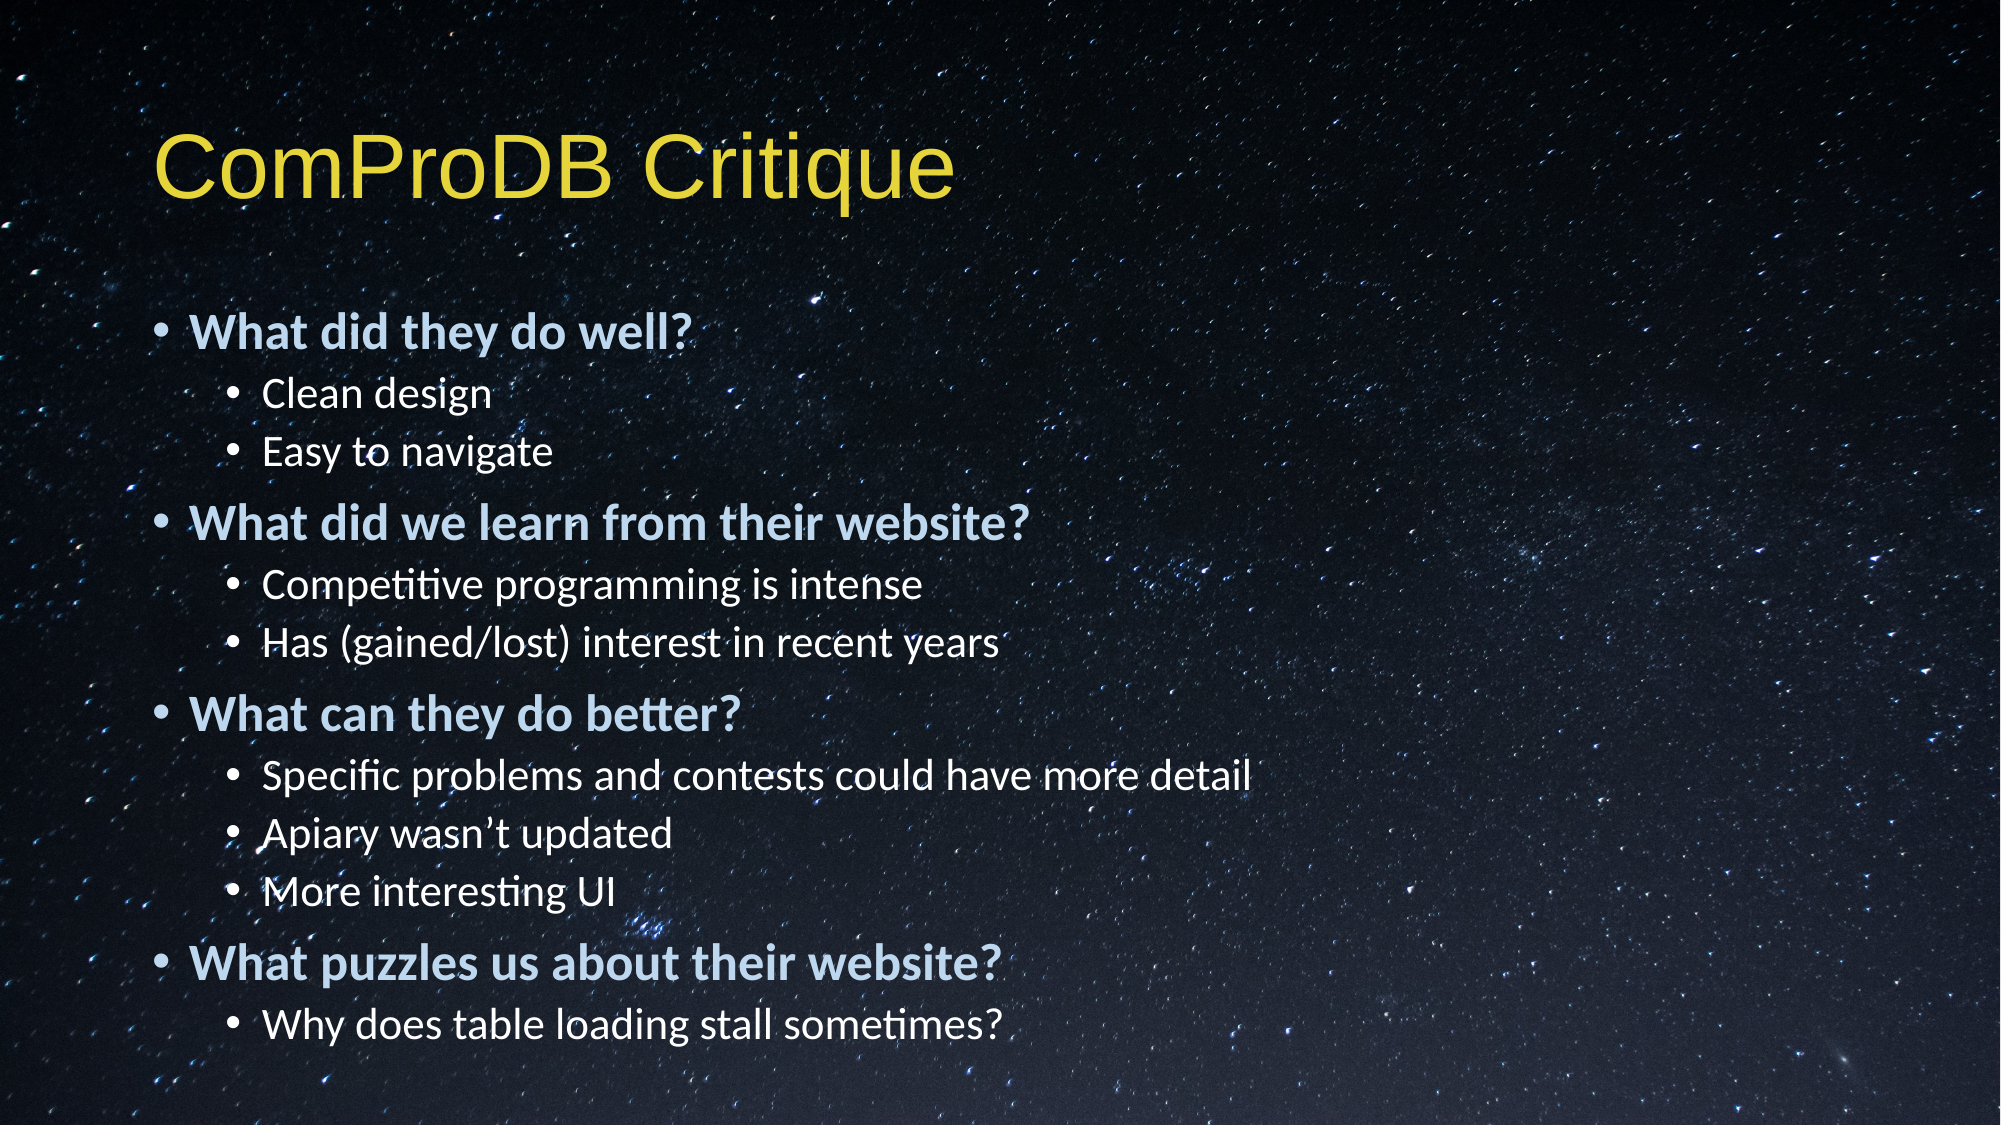

# ComProDB Critique
What did they do well?
Clean design
Easy to navigate
What did we learn from their website?
Competitive programming is intense
Has (gained/lost) interest in recent years
What can they do better?
Specific problems and contests could have more detail
Apiary wasn’t updated
More interesting UI
What puzzles us about their website?
Why does table loading stall sometimes?